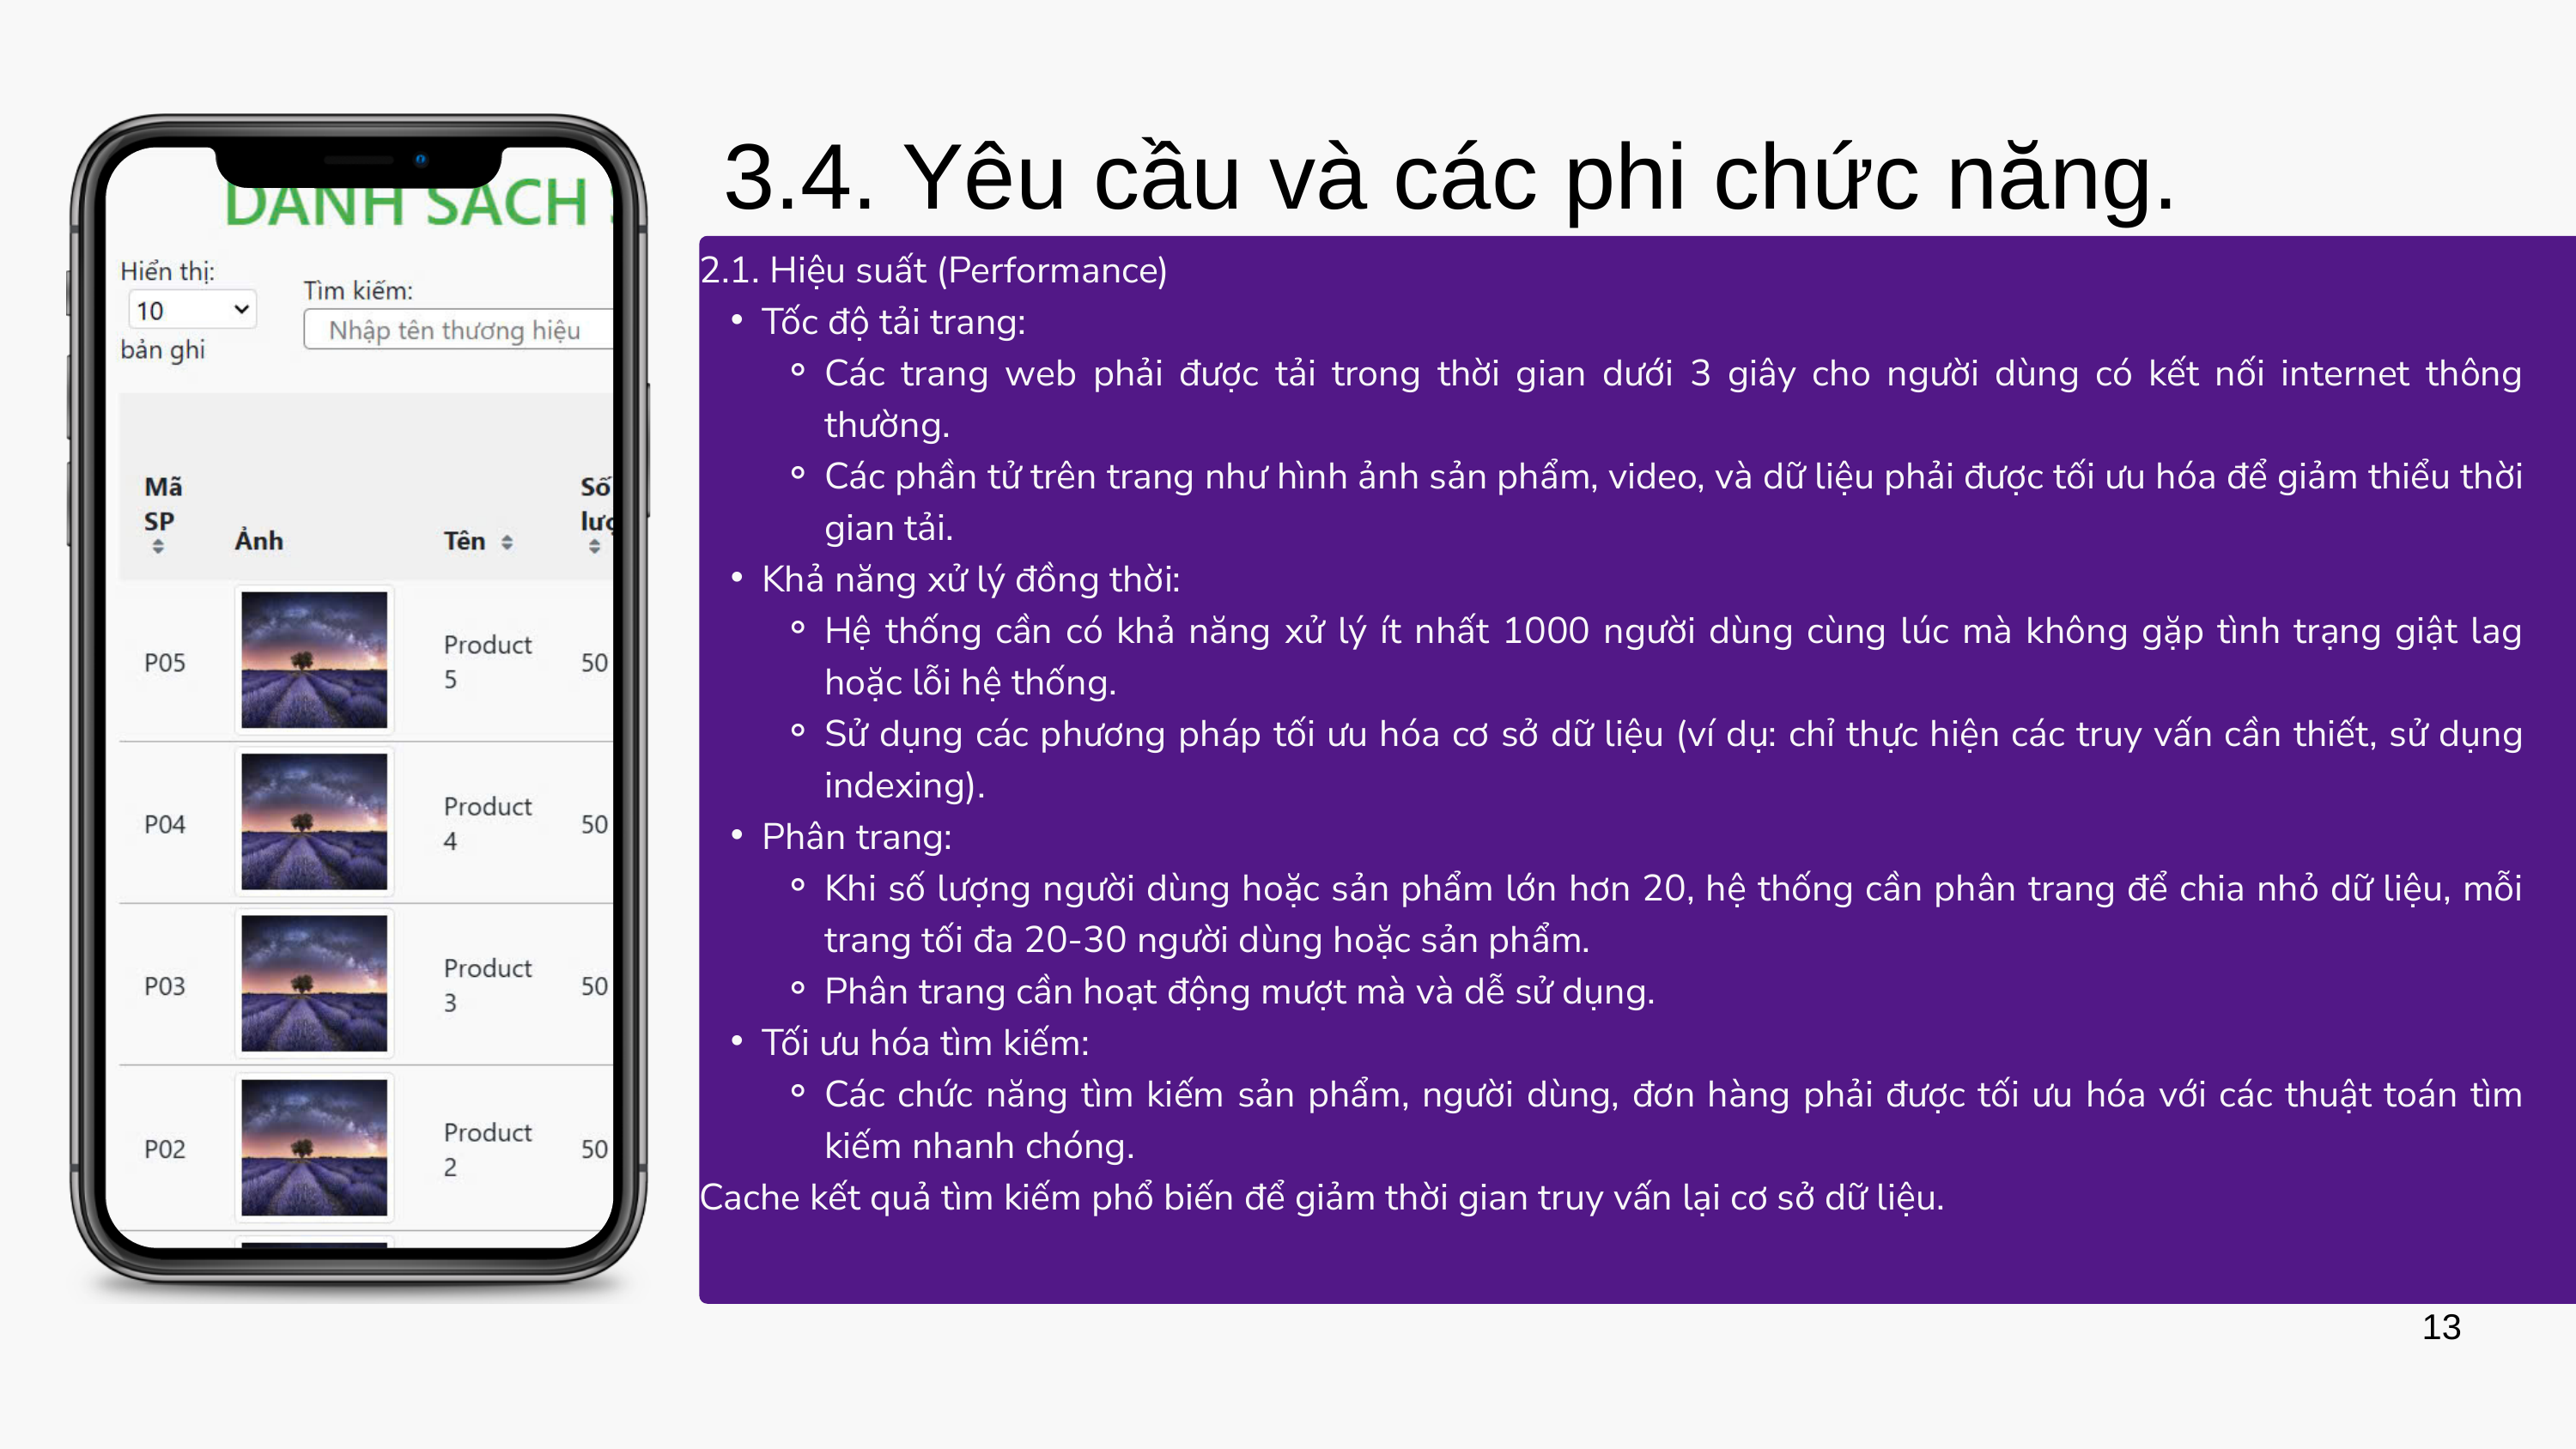

3.4. Yêu cầu và các phi chức năng.

2.1. Hiệu suất (Performance)
Tốc độ tải trang:
Các trang web phải được tải trong thời gian dưới 3 giây cho người dùng có kết nối internet thông thường.
Các phần tử trên trang như hình ảnh sản phẩm, video, và dữ liệu phải được tối ưu hóa để giảm thiểu thời gian tải.
Khả năng xử lý đồng thời:
Hệ thống cần có khả năng xử lý ít nhất 1000 người dùng cùng lúc mà không gặp tình trạng giật lag hoặc lỗi hệ thống.
Sử dụng các phương pháp tối ưu hóa cơ sở dữ liệu (ví dụ: chỉ thực hiện các truy vấn cần thiết, sử dụng indexing).
Phân trang:
Khi số lượng người dùng hoặc sản phẩm lớn hơn 20, hệ thống cần phân trang để chia nhỏ dữ liệu, mỗi trang tối đa 20-30 người dùng hoặc sản phẩm.
Phân trang cần hoạt động mượt mà và dễ sử dụng.
Tối ưu hóa tìm kiếm:
Các chức năng tìm kiếm sản phẩm, người dùng, đơn hàng phải được tối ưu hóa với các thuật toán tìm kiếm nhanh chóng.
Cache kết quả tìm kiếm phổ biến để giảm thời gian truy vấn lại cơ sở dữ liệu.
13